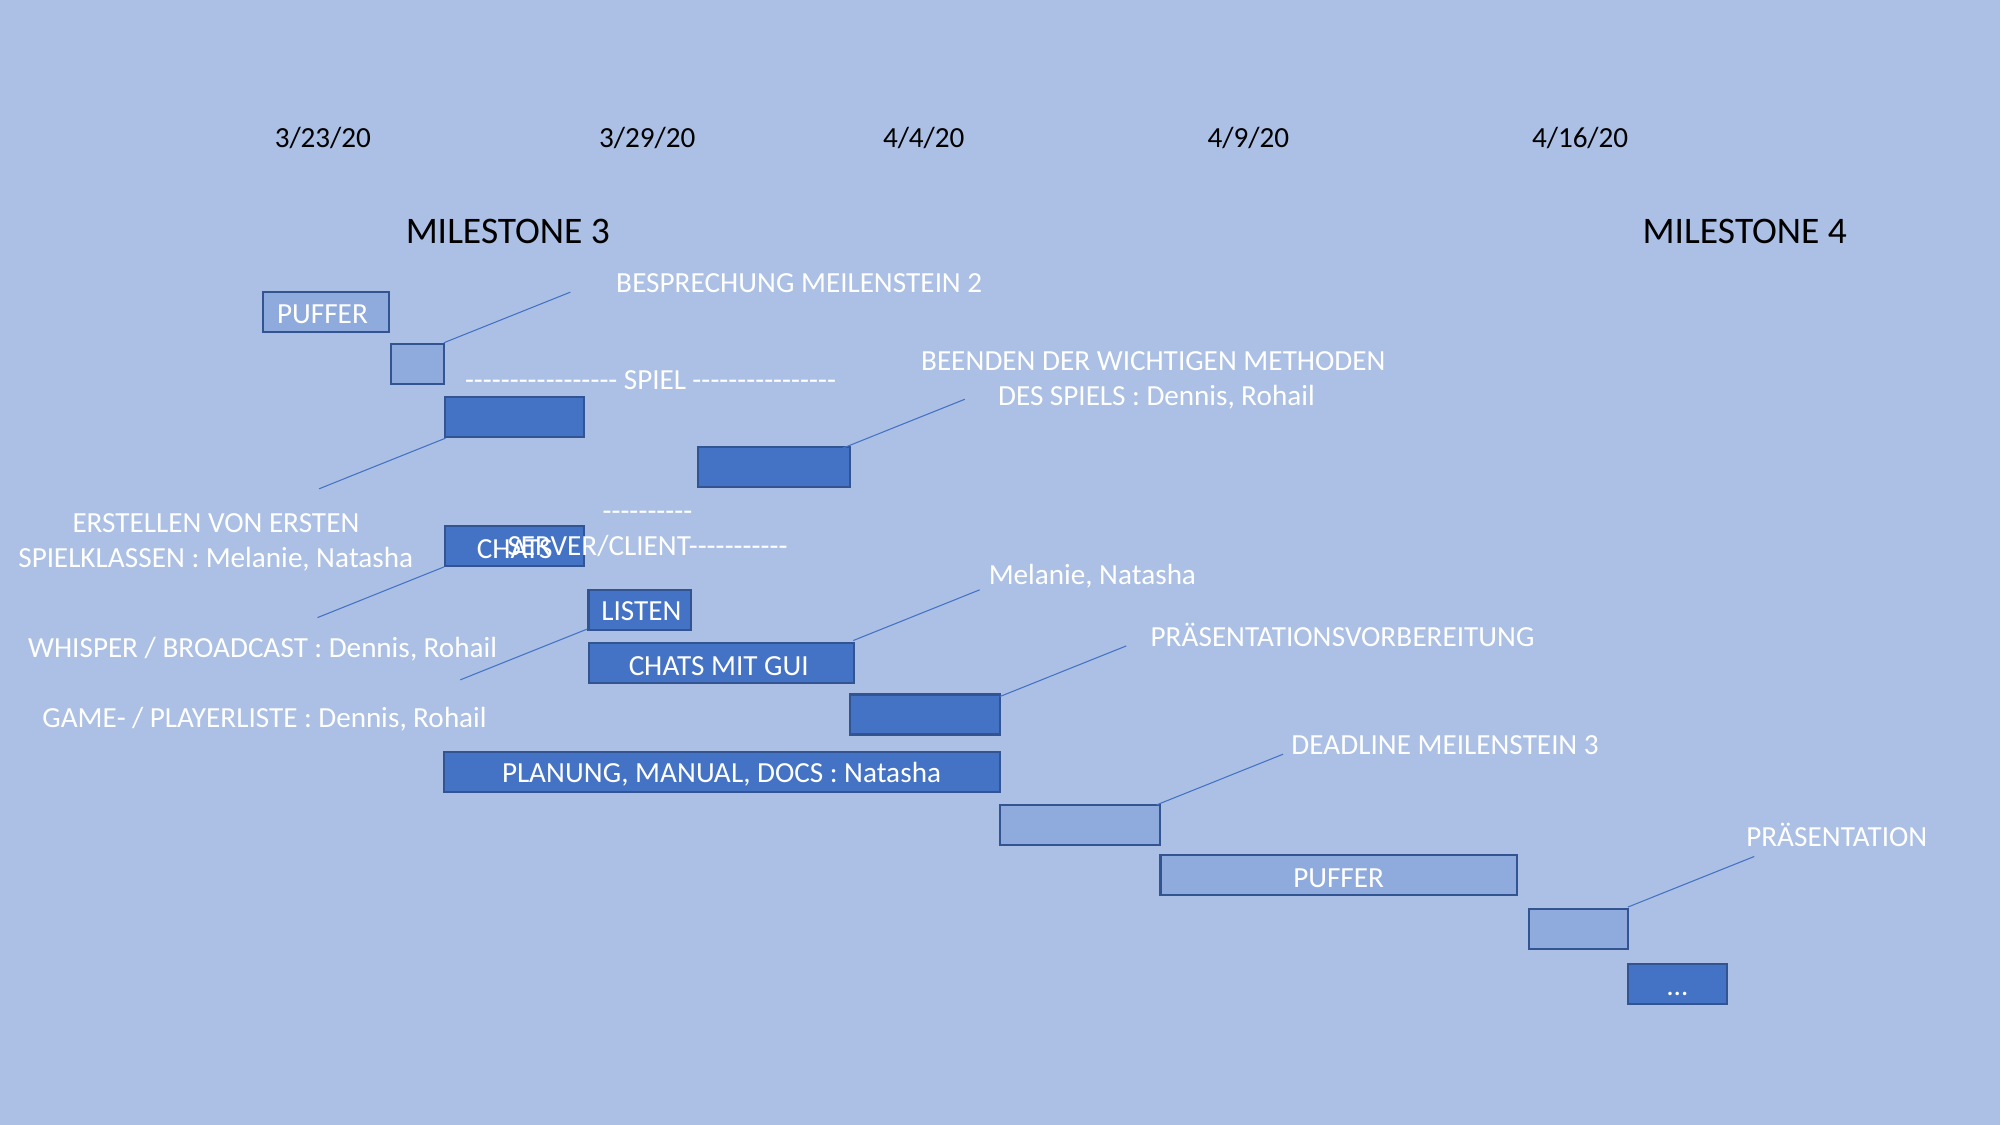

3/23/20
3/29/20
4/4/20
4/9/20
4/16/20
MILESTONE 3
MILESTONE 4
BESPRECHUNG MEILENSTEIN 2
PUFFER

BEENDEN DER WICHTIGEN METHODEN
DES SPIELS : Dennis, Rohail

----------------- SPIEL ----------------

---------- SERVER/CLIENT-----------
ERSTELLEN VON ERSTEN
SPIELKLASSEN : Melanie, Natasha
CHATS

Melanie, Natasha
LISTEN

PRÄSENTATIONSVORBEREITUNG
WHISPER / BROADCAST : Dennis, Rohail
CHATS MIT GUI

GAME- / PLAYERLISTE : Dennis, Rohail

DEADLINE MEILENSTEIN 3
PLANUNG, MANUAL, DOCS : Natasha

PRÄSENTATION
PUFFER

…